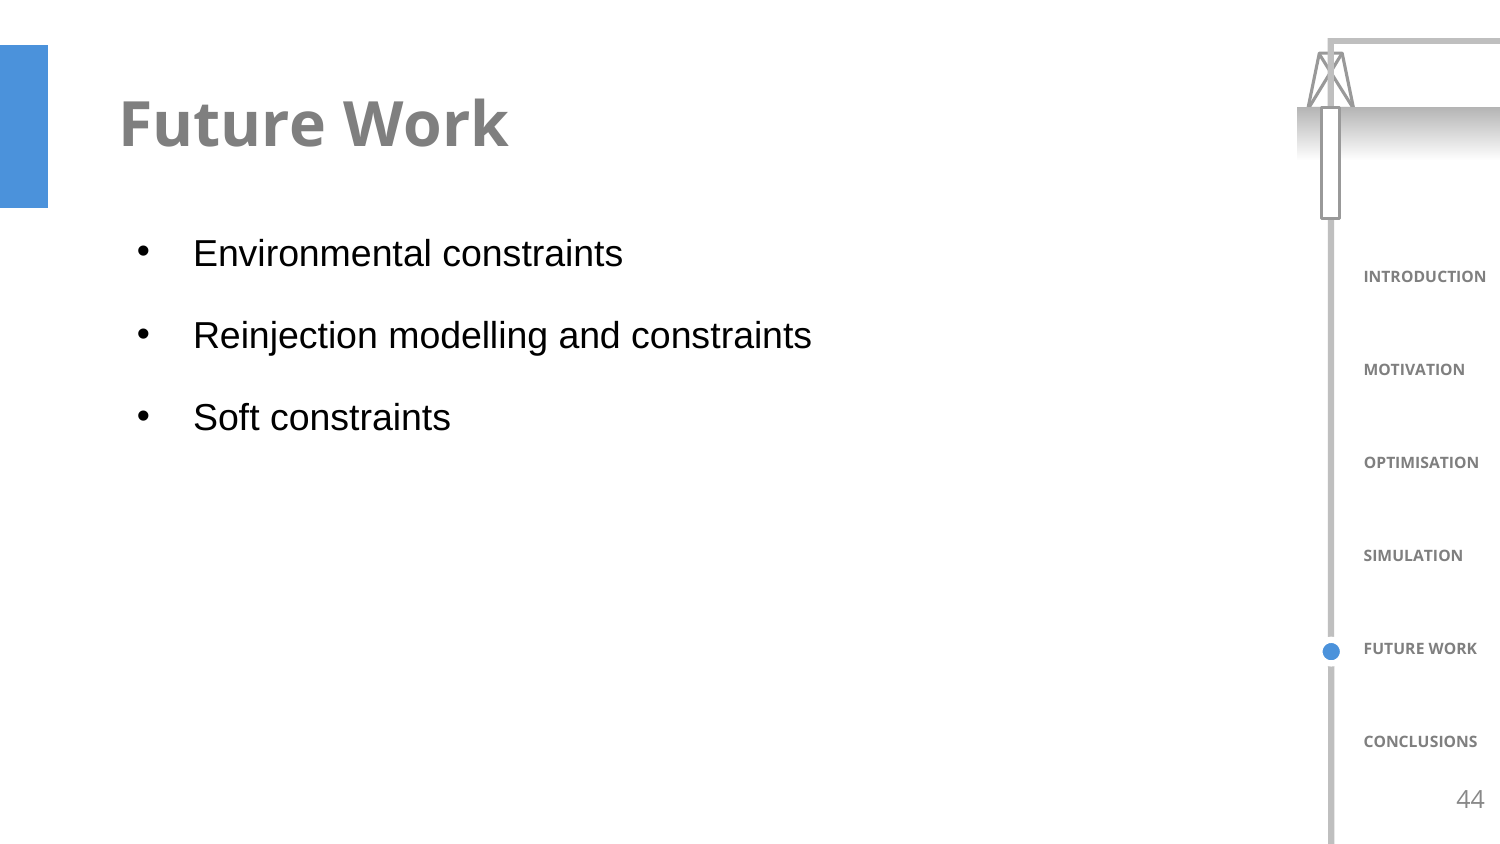

# Future Work
Environmental constraints
Reinjection modelling and constraints
Soft constraints

44